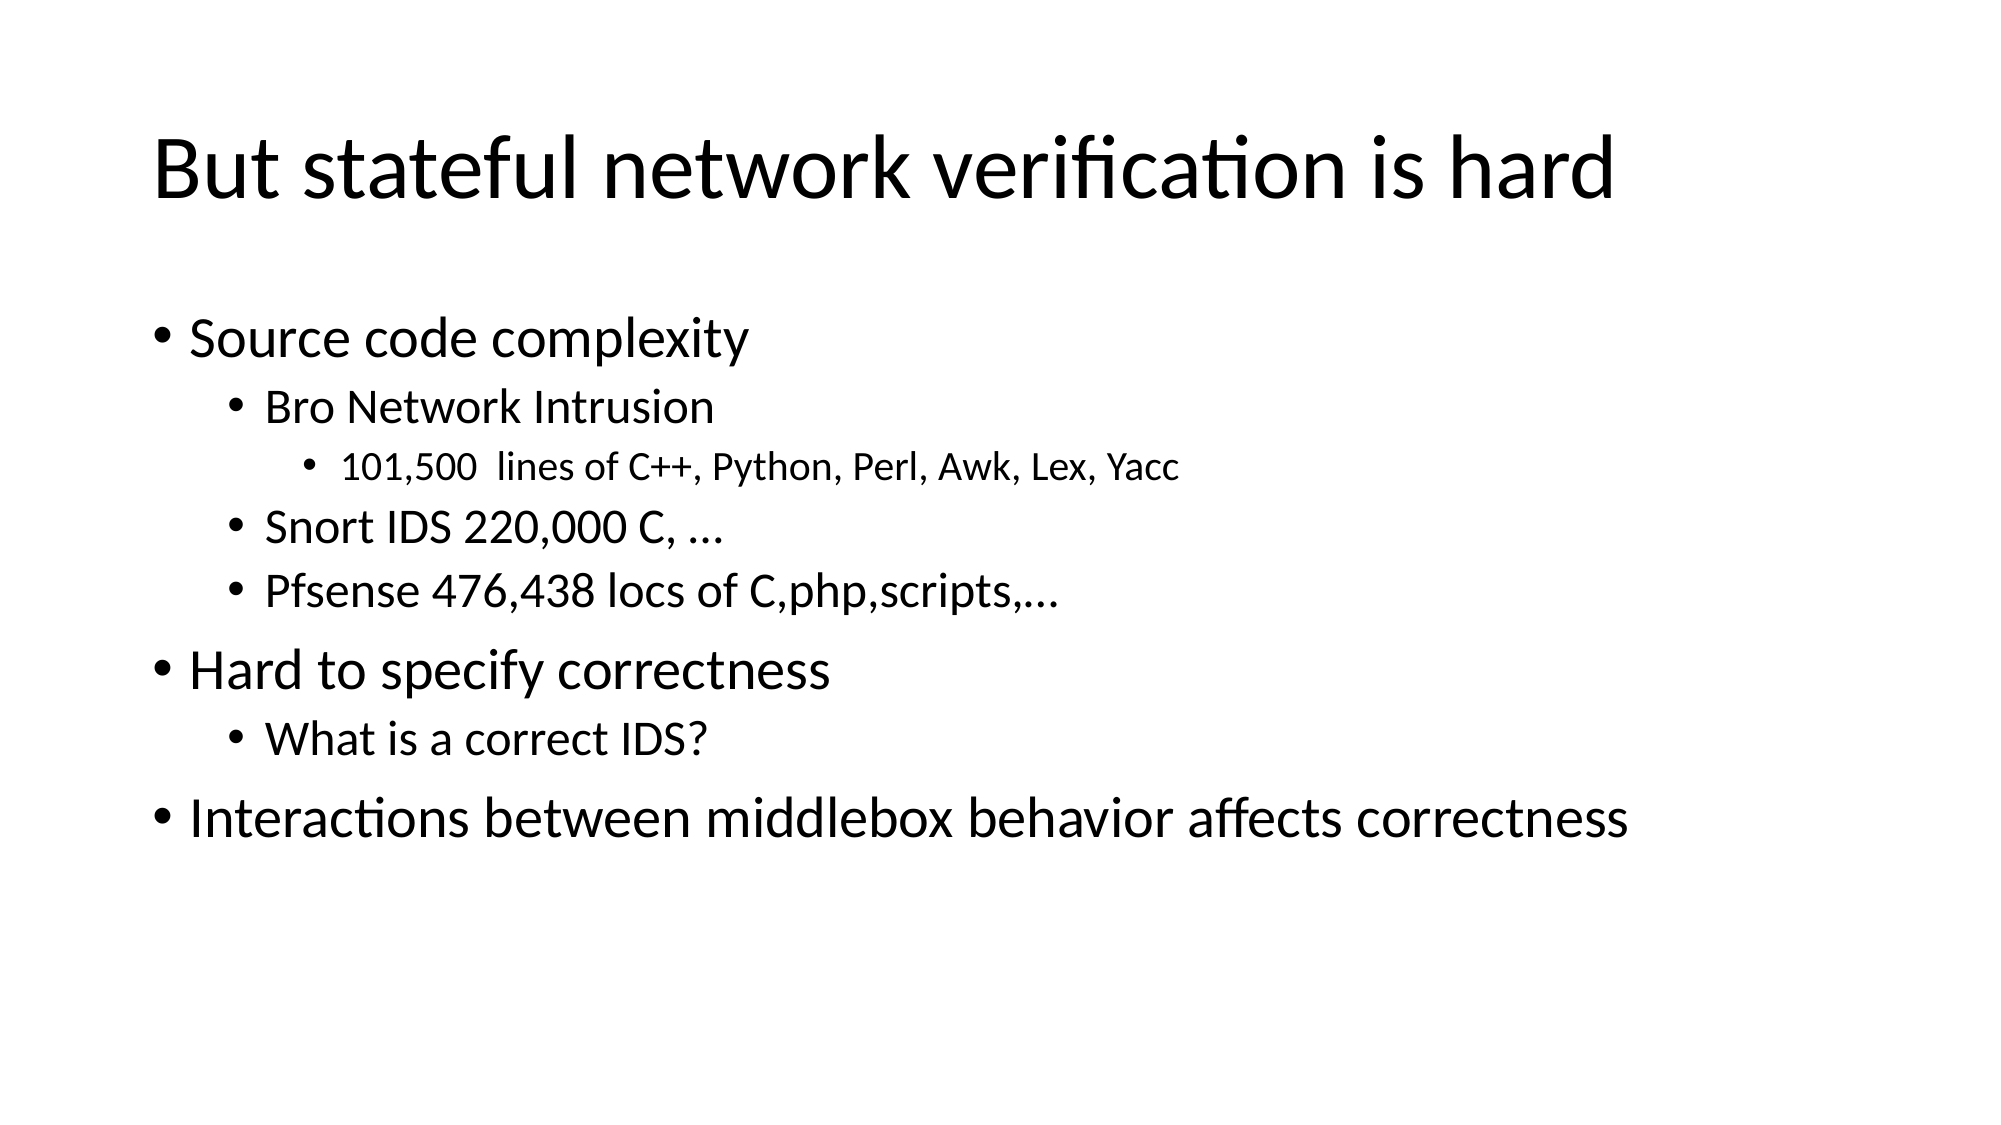

# But stateful network verification is hard
Source code complexity
Bro Network Intrusion
101,500  lines of C++, Python, Perl, Awk, Lex, Yacc
Snort IDS 220,000 C, …
Pfsense 476,438 locs of C,php,scripts,…
Hard to specify correctness
What is a correct IDS?
Interactions between middlebox behavior affects correctness